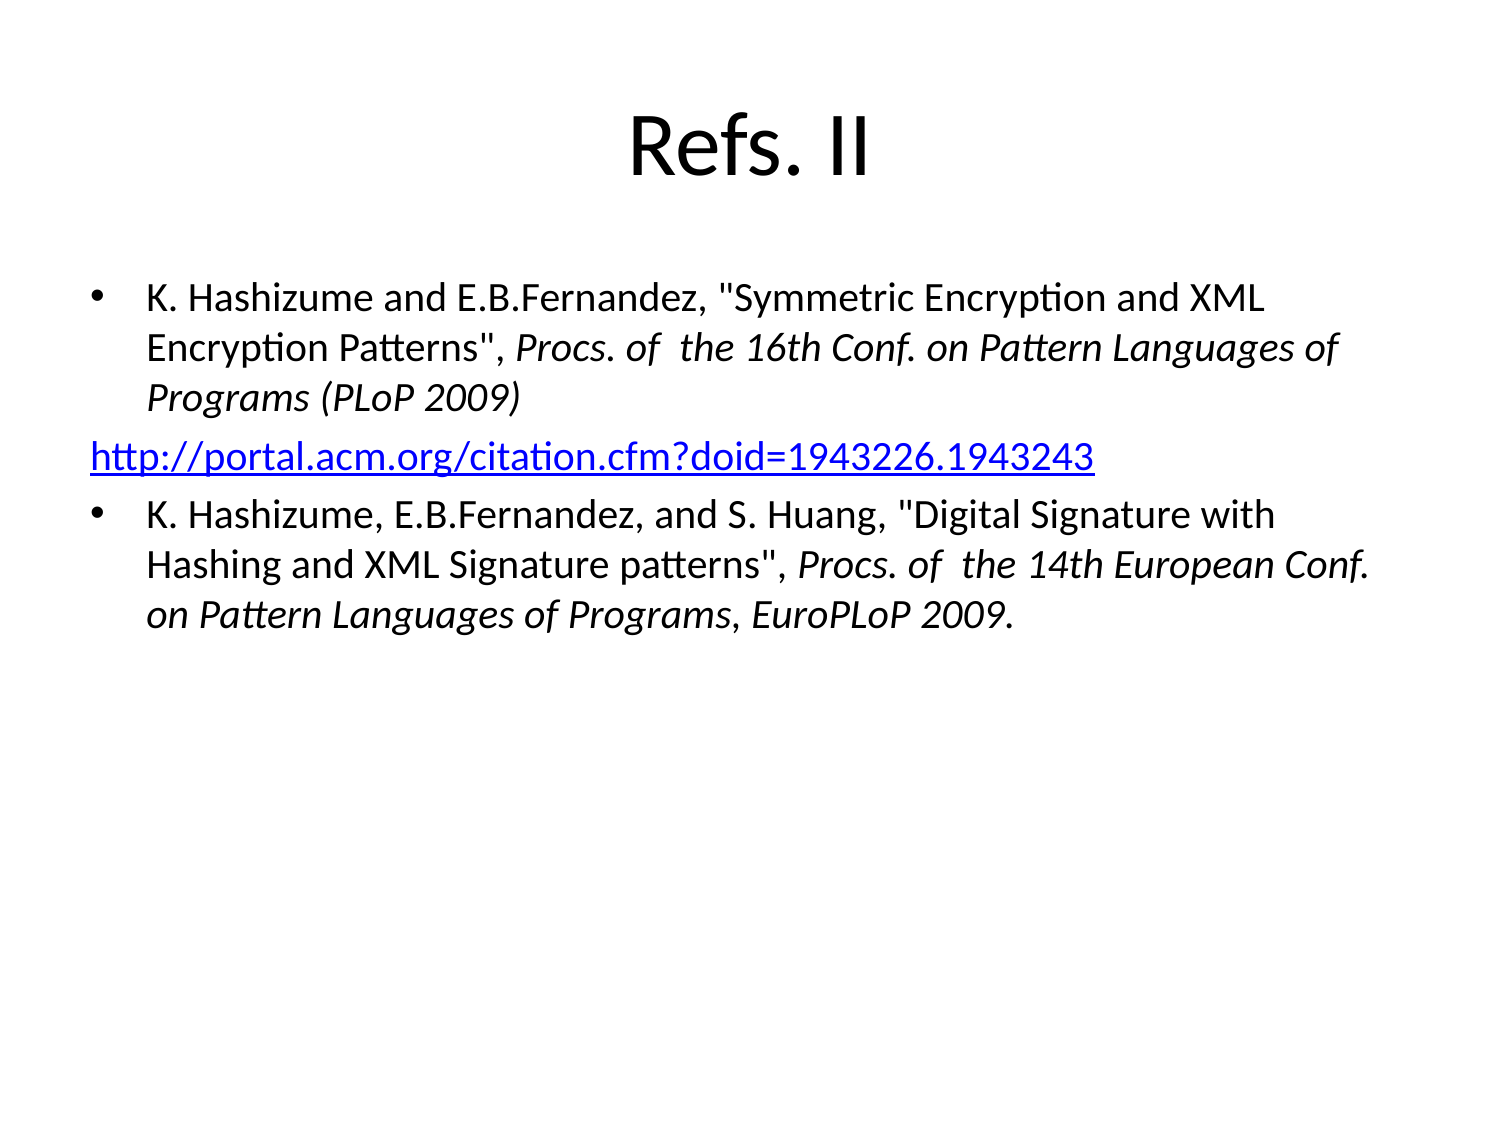

# Refs. II
K. Hashizume and E.B.Fernandez, "Symmetric Encryption and XML Encryption Patterns", Procs. of  the 16th Conf. on Pattern Languages of Programs (PLoP 2009)
http://portal.acm.org/citation.cfm?doid=1943226.1943243
K. Hashizume, E.B.Fernandez, and S. Huang, "Digital Signature with Hashing and XML Signature patterns", Procs. of  the 14th European Conf. on Pattern Languages of Programs, EuroPLoP 2009.